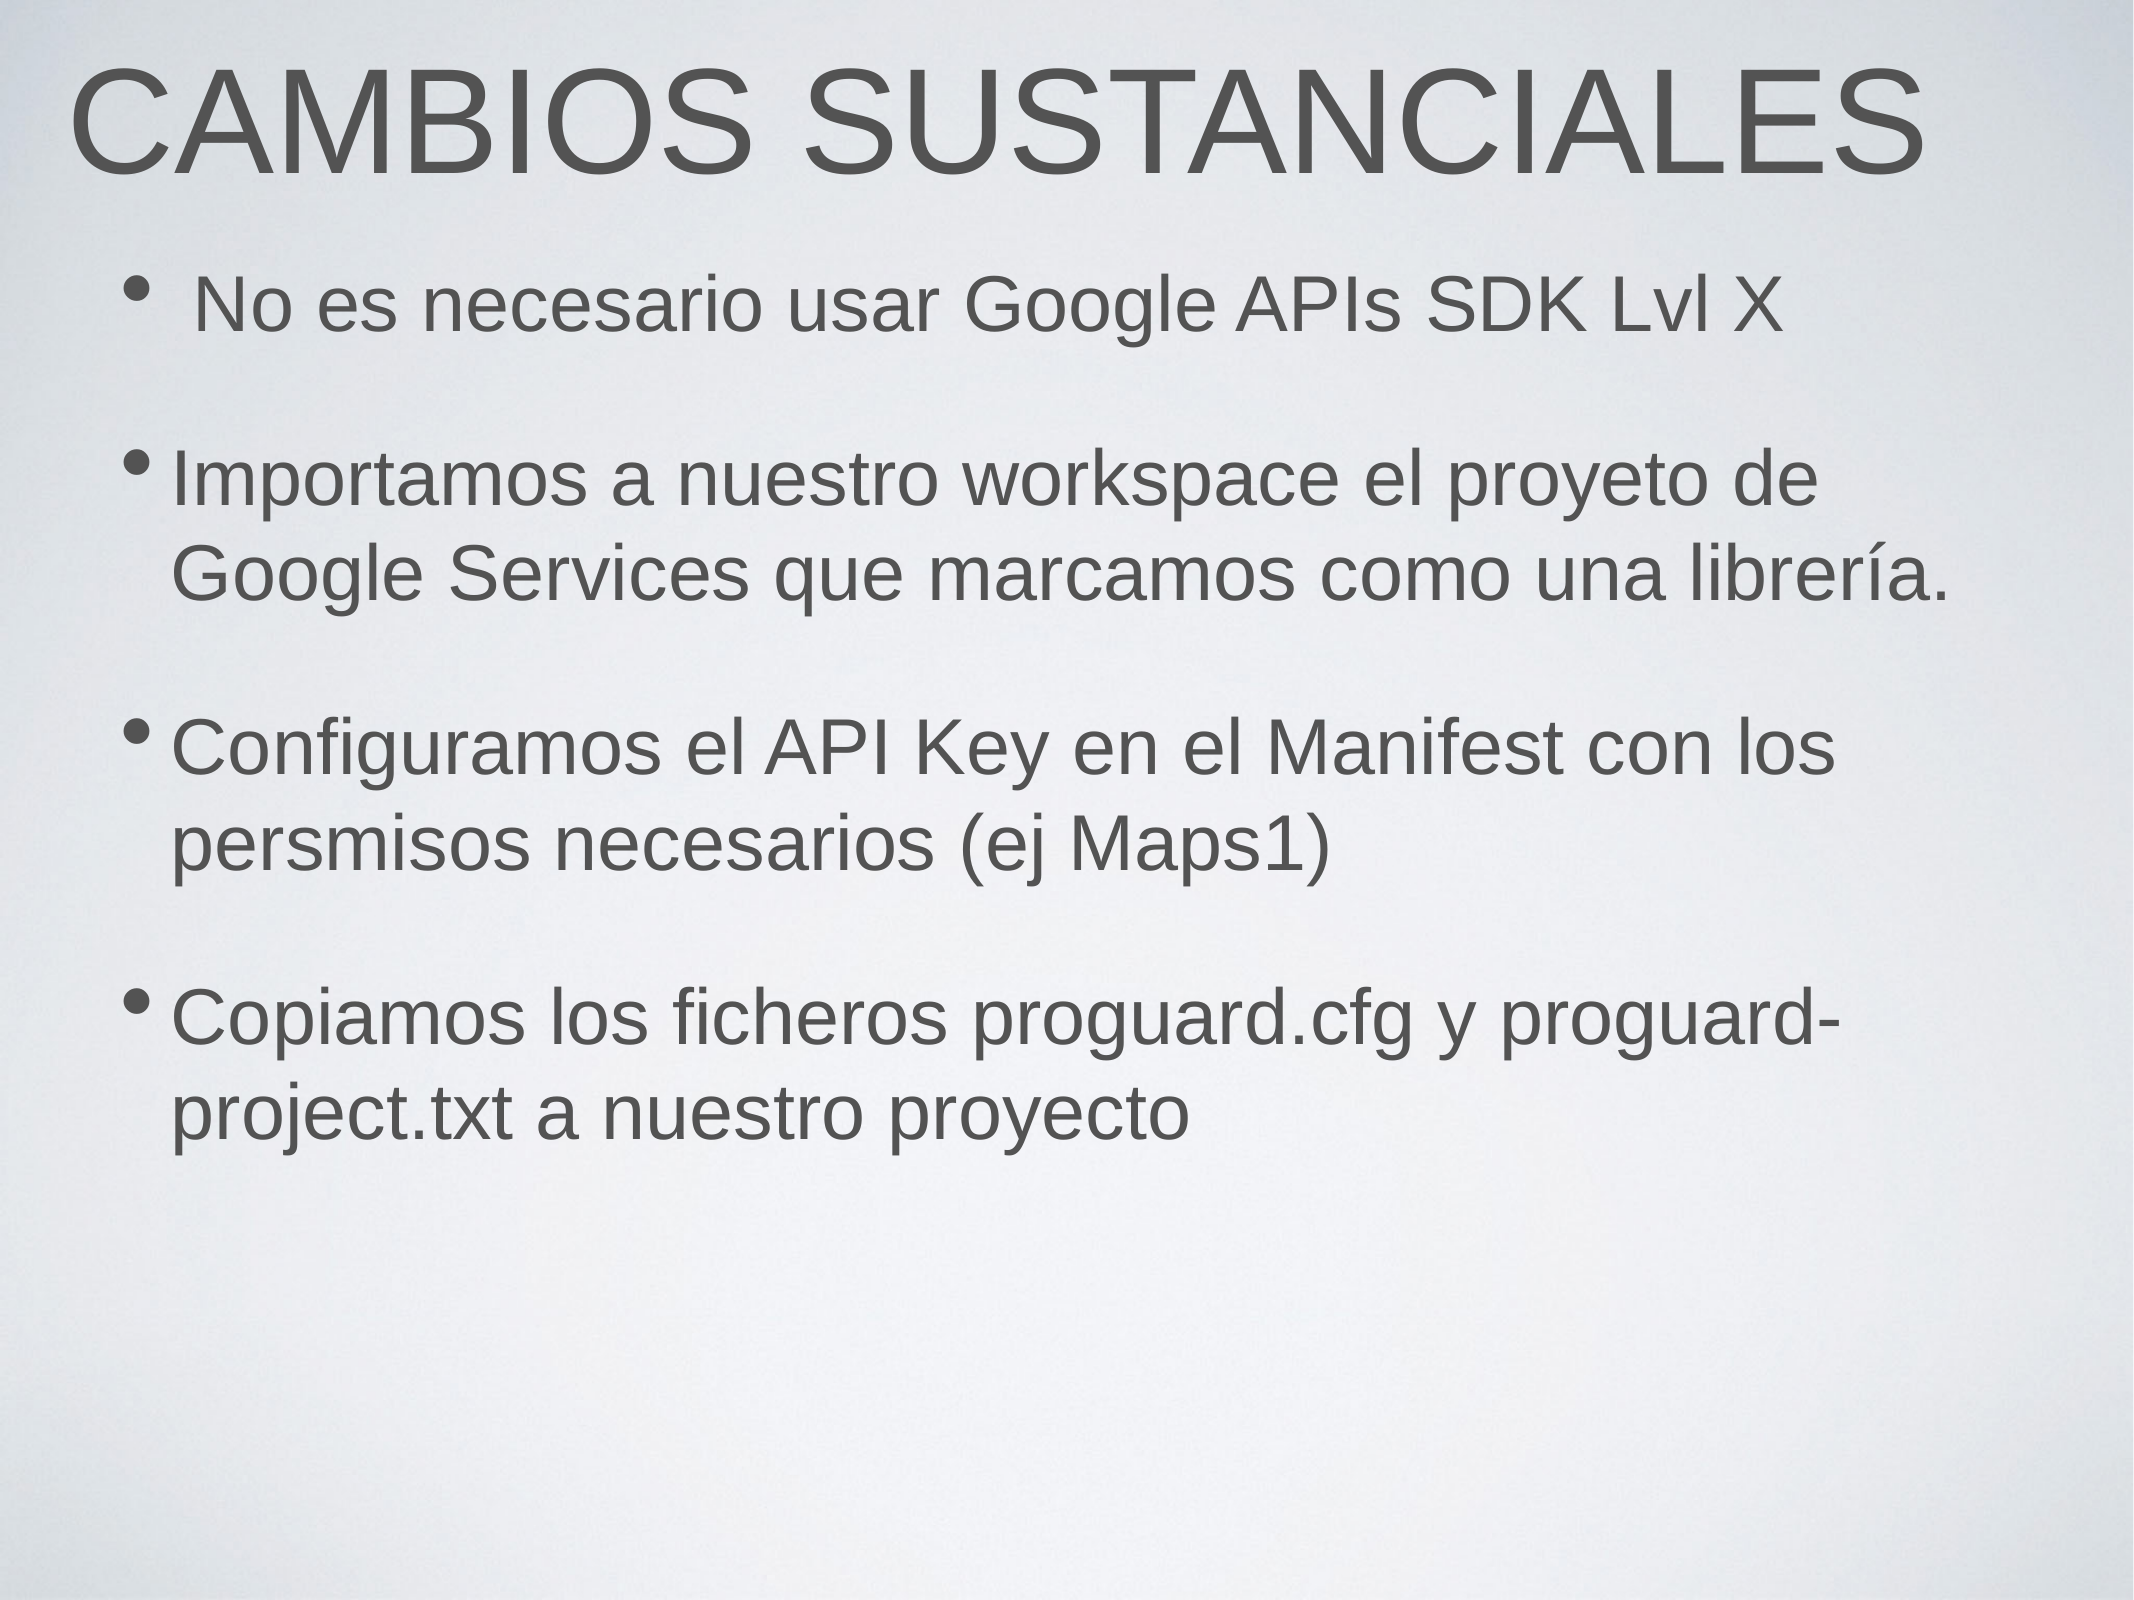

# Cambios sustanciales
 No es necesario usar Google APIs SDK Lvl X
Importamos a nuestro workspace el proyeto de Google Services que marcamos como una librería.
Configuramos el API Key en el Manifest con los persmisos necesarios (ej Maps1)
Copiamos los ficheros proguard.cfg y proguard-project.txt a nuestro proyecto